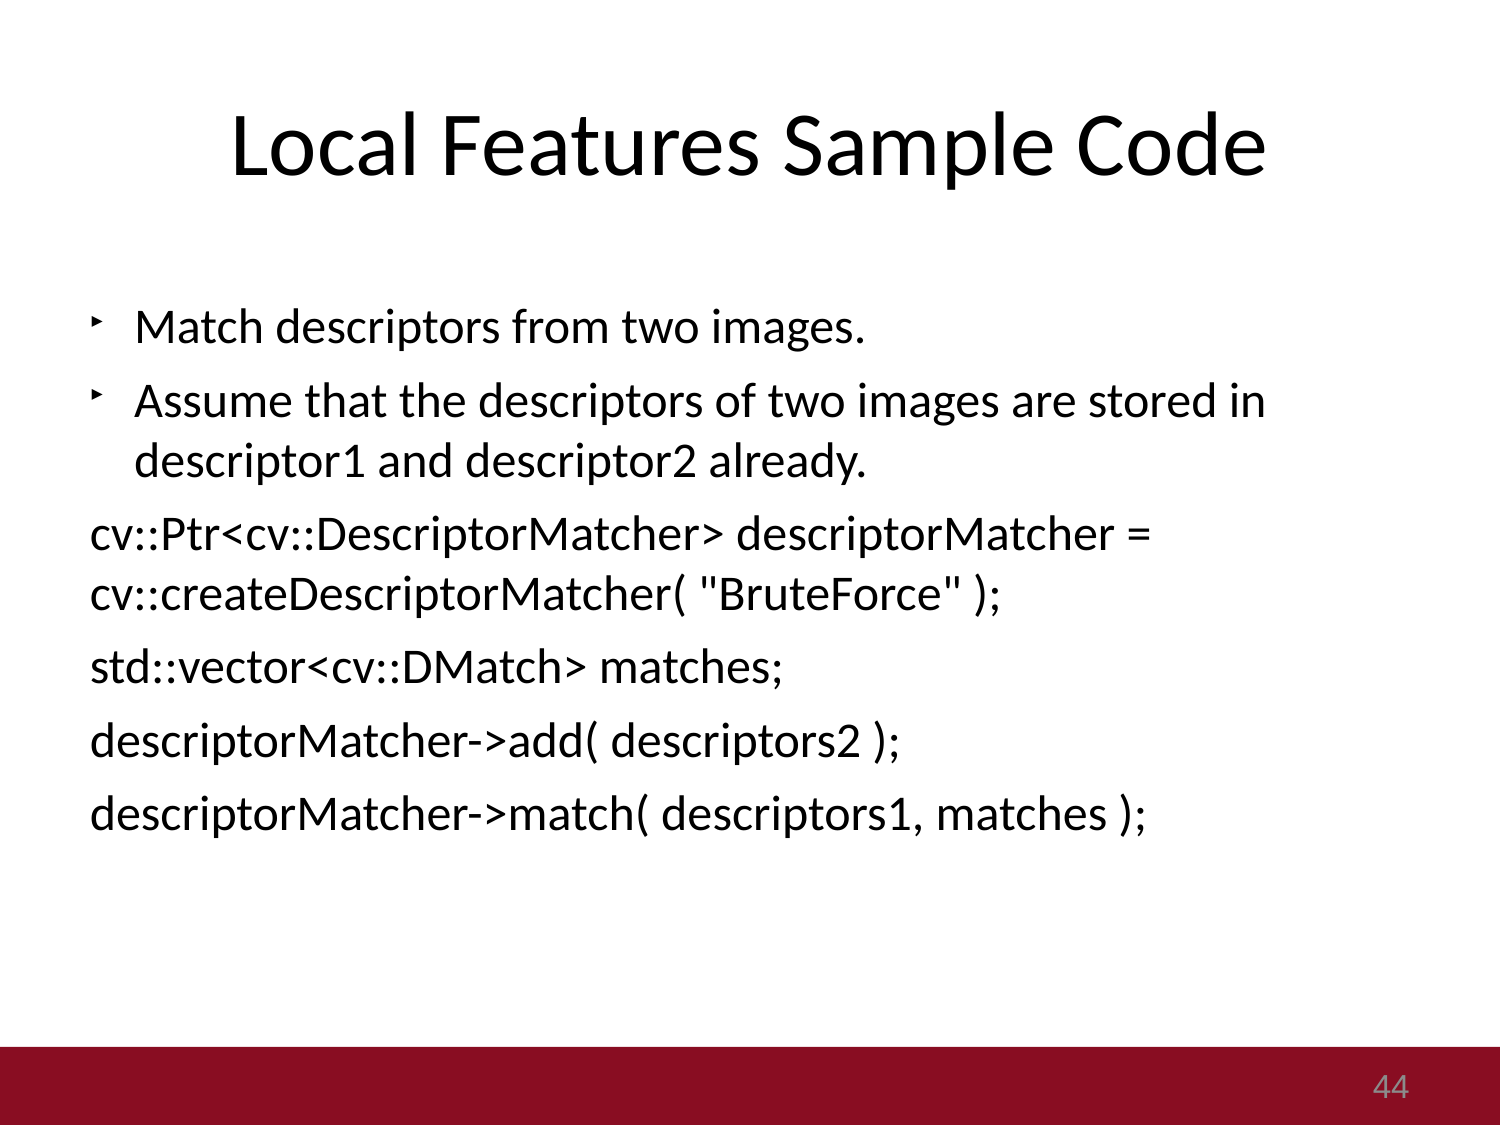

# Local Features Sample Code
Match descriptors from two images.
Assume that the descriptors of two images are stored in descriptor1 and descriptor2 already.
cv::Ptr<cv::DescriptorMatcher> descriptorMatcher = cv::createDescriptorMatcher( "BruteForce" );
std::vector<cv::DMatch> matches;
descriptorMatcher->add( descriptors2 );
descriptorMatcher->match( descriptors1, matches );
44